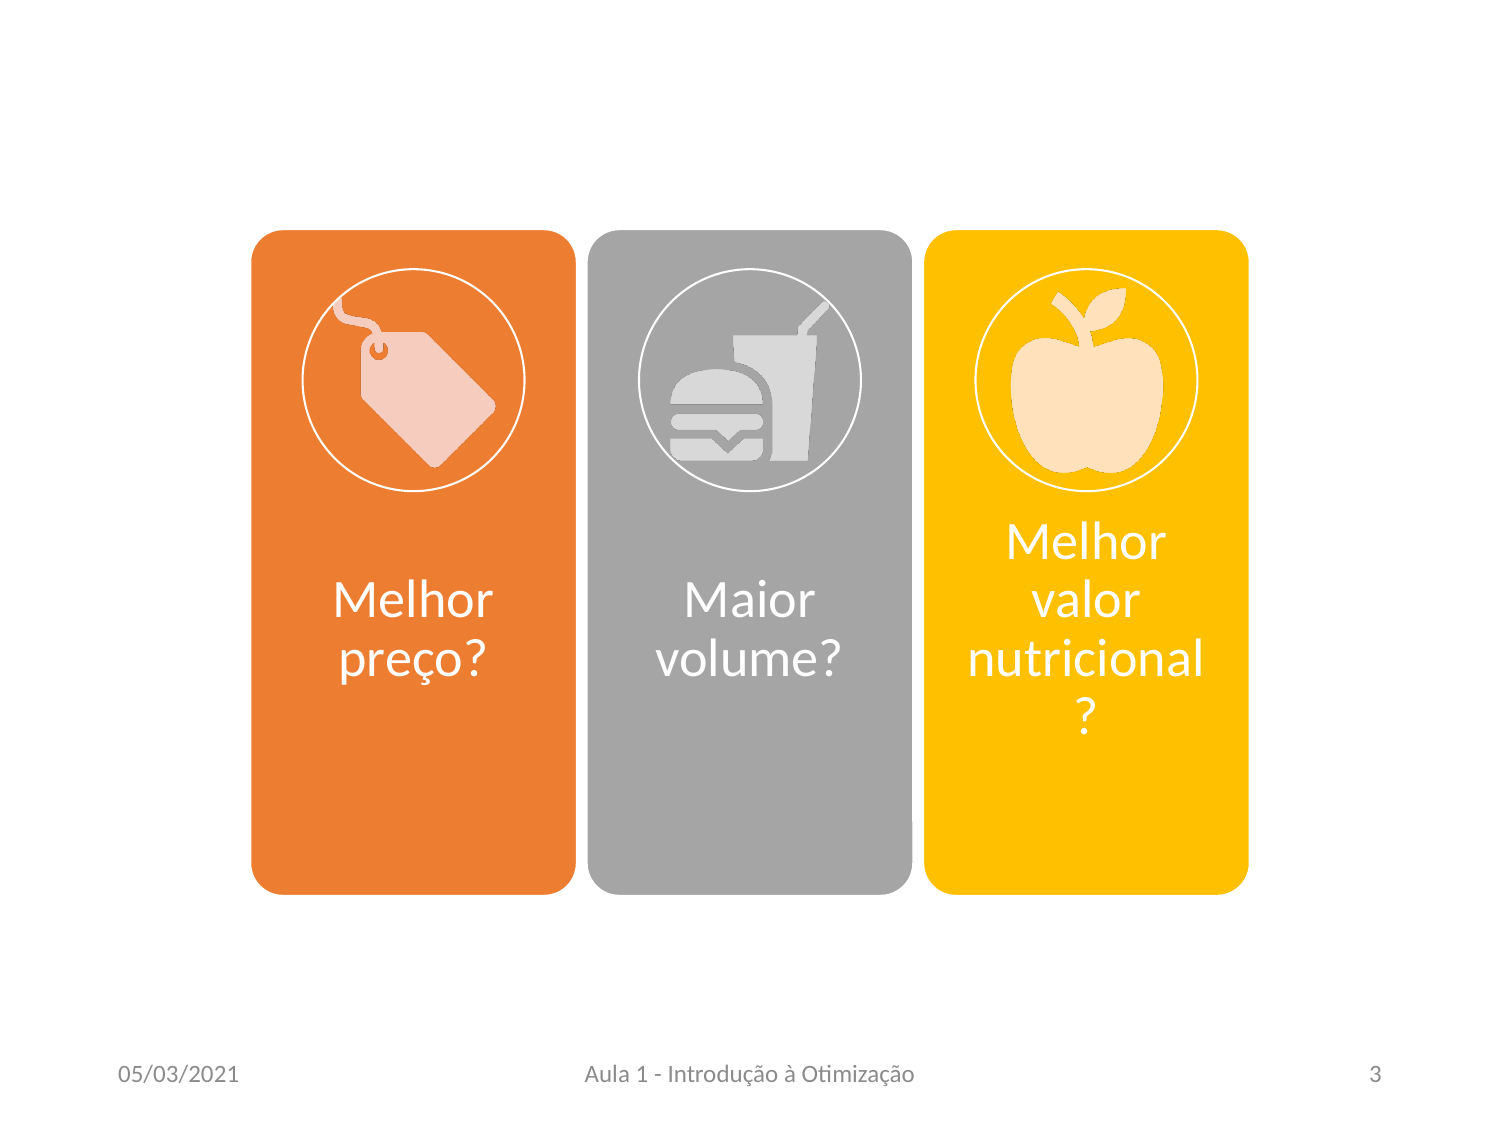

Melhor preço?
Maior volume?
Melhor valor nutricional?
05/03/2021
Aula 1 - Introdução à Otimização
3